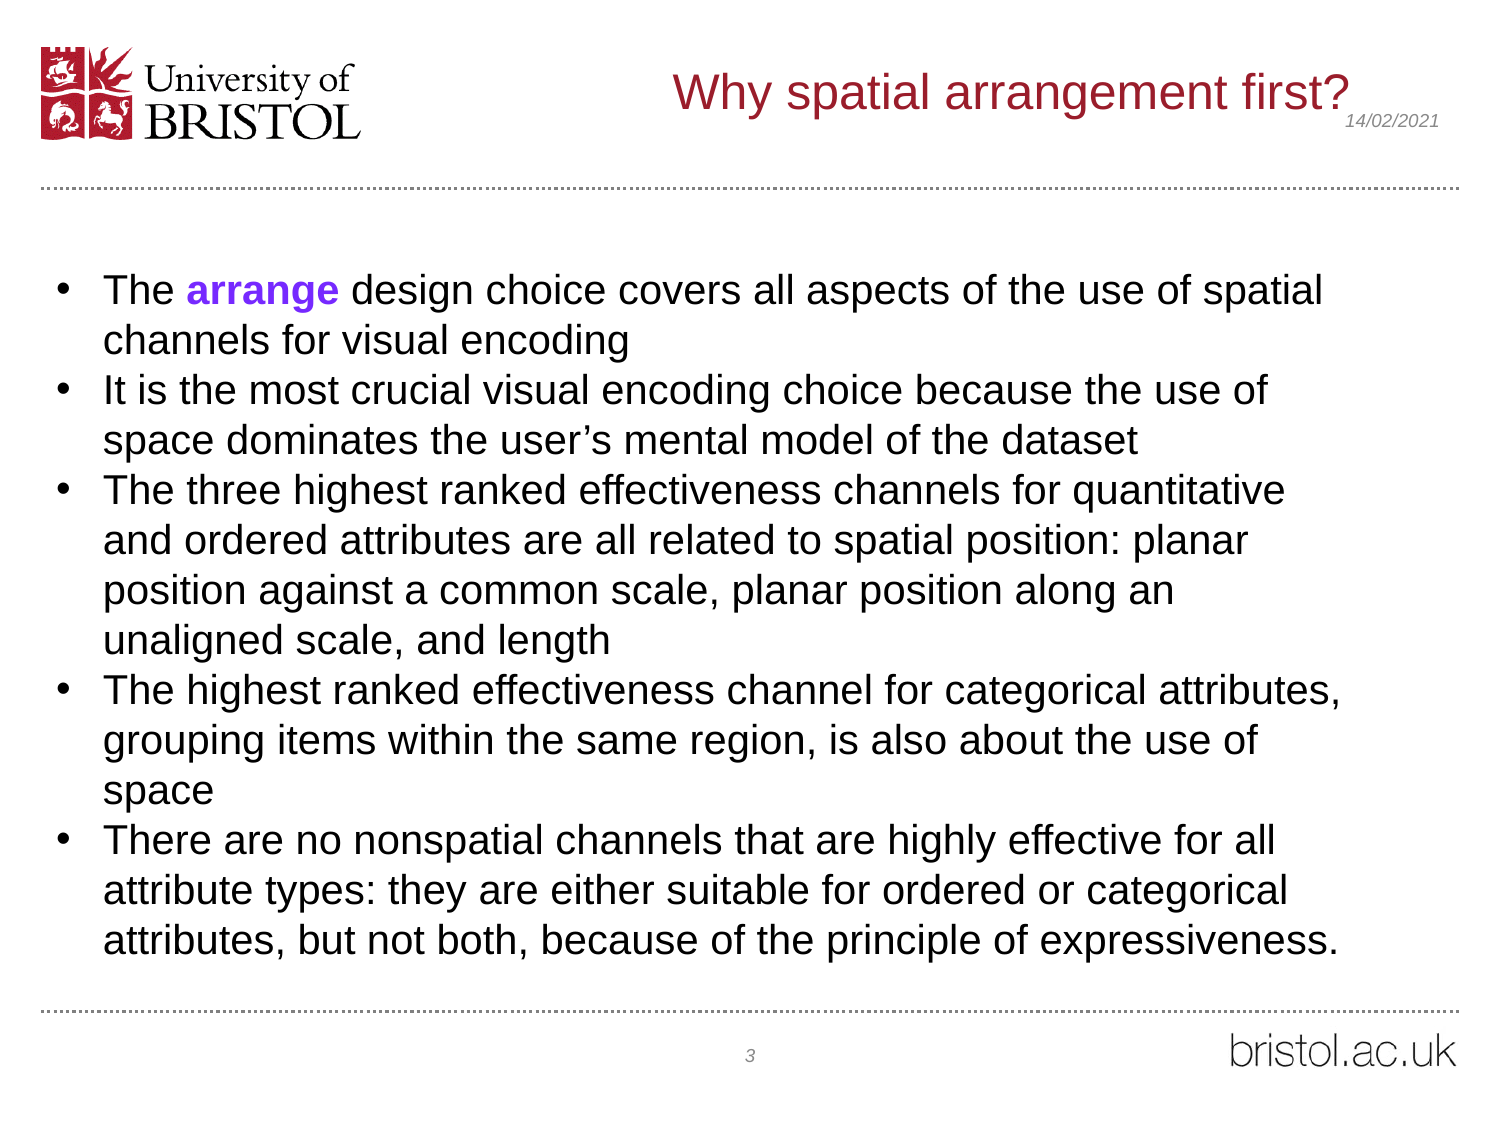

# Why spatial arrangement first?
14/02/2021
The arrange design choice covers all aspects of the use of spatial channels for visual encoding
It is the most crucial visual encoding choice because the use of space dominates the user’s mental model of the dataset
The three highest ranked effectiveness channels for quantitative and ordered attributes are all related to spatial position: planar position against a common scale, planar position along an unaligned scale, and length
The highest ranked effectiveness channel for categorical attributes, grouping items within the same region, is also about the use of space
There are no nonspatial channels that are highly effective for all attribute types: they are either suitable for ordered or categorical attributes, but not both, because of the principle of expressiveness.

3